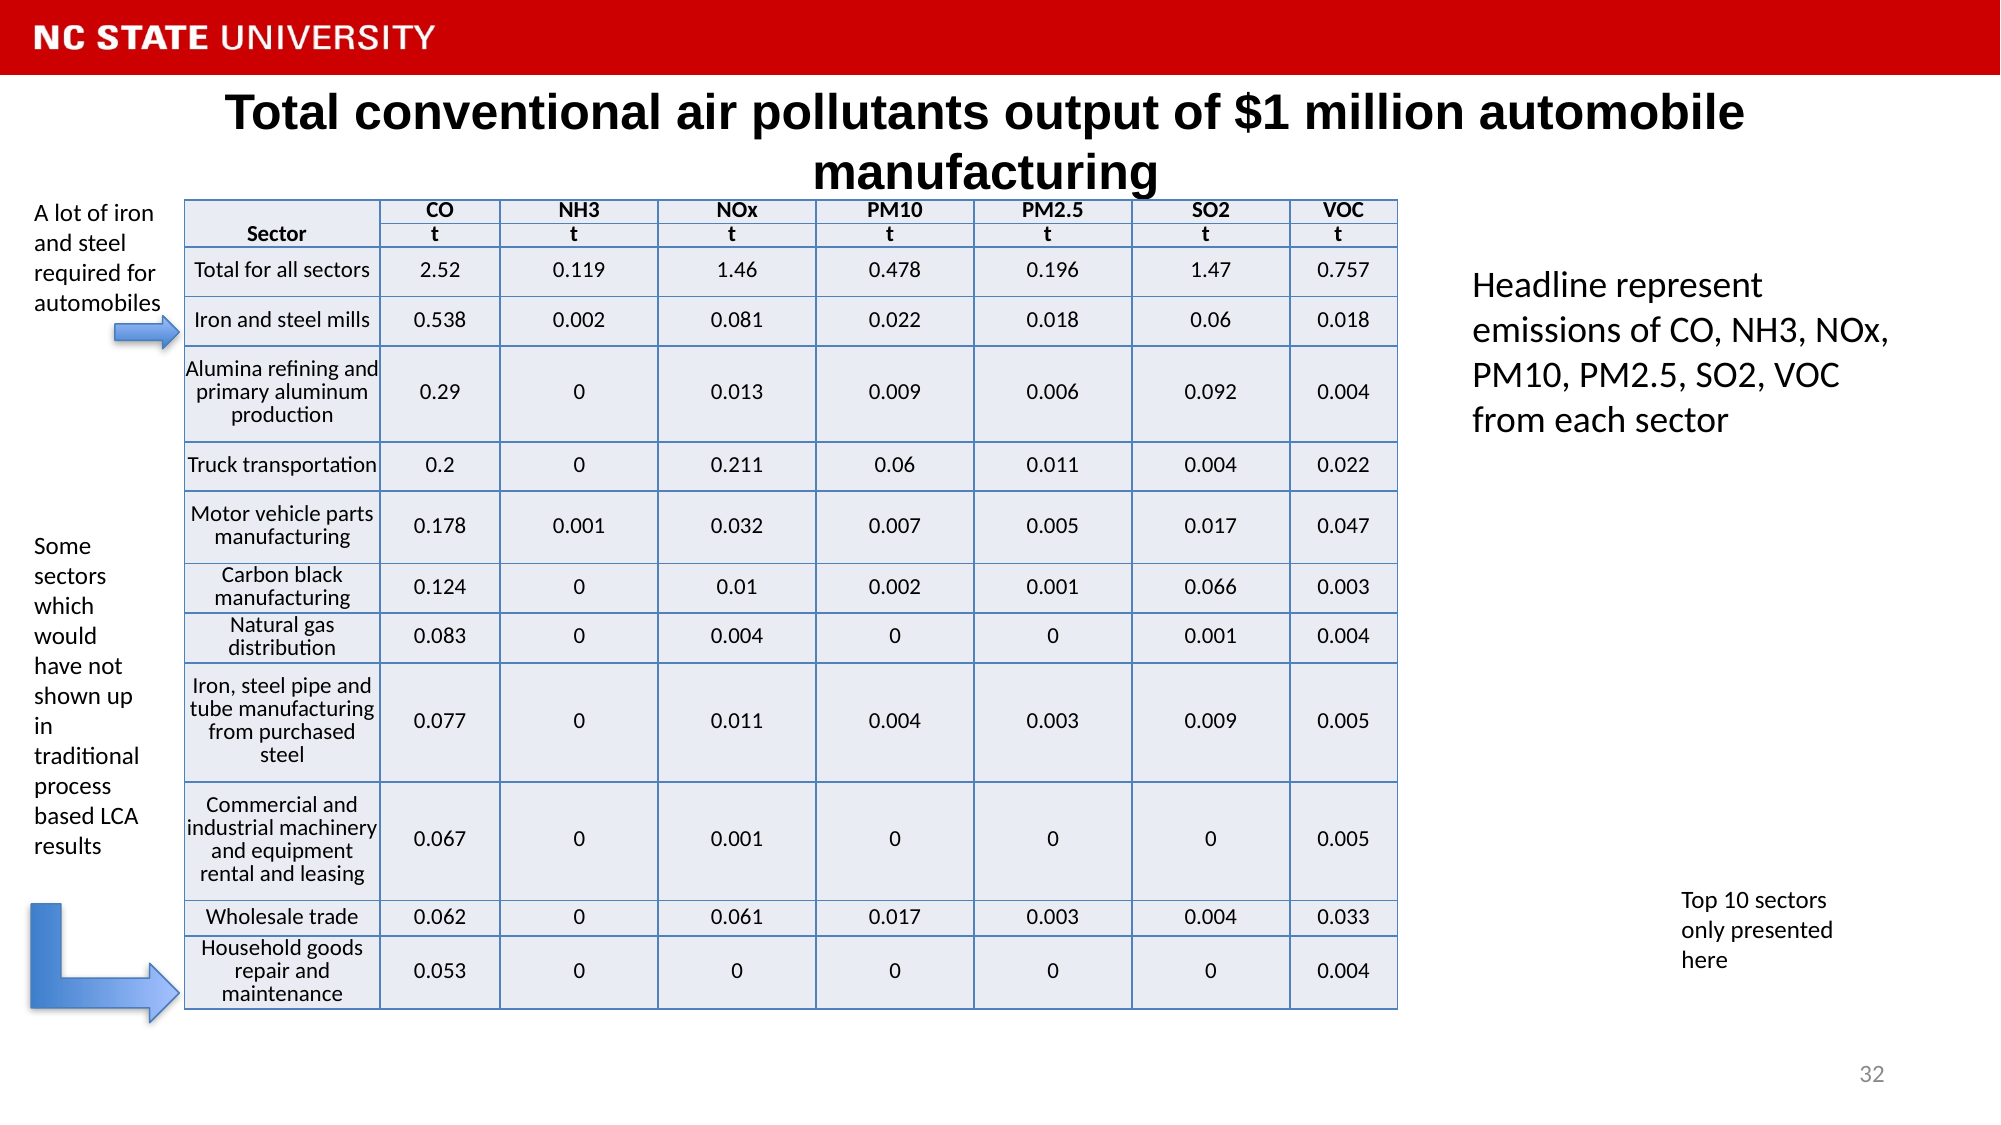

# Total conventional air pollutants output of $1 million automobile manufacturing
A lot of iron and steel required for automobiles
| Sector | CO | NH3 | NOx | PM10 | PM2.5 | SO2 | VOC |
| --- | --- | --- | --- | --- | --- | --- | --- |
|  | t | t | t | t | t | t | t |
| Total for all sectors | 2.52 | 0.119 | 1.46 | 0.478 | 0.196 | 1.47 | 0.757 |
| Iron and steel mills | 0.538 | 0.002 | 0.081 | 0.022 | 0.018 | 0.06 | 0.018 |
| Alumina refining and primary aluminum production | 0.29 | 0 | 0.013 | 0.009 | 0.006 | 0.092 | 0.004 |
| Truck transportation | 0.2 | 0 | 0.211 | 0.06 | 0.011 | 0.004 | 0.022 |
| Motor vehicle parts manufacturing | 0.178 | 0.001 | 0.032 | 0.007 | 0.005 | 0.017 | 0.047 |
| Carbon black manufacturing | 0.124 | 0 | 0.01 | 0.002 | 0.001 | 0.066 | 0.003 |
| Natural gas distribution | 0.083 | 0 | 0.004 | 0 | 0 | 0.001 | 0.004 |
| Iron, steel pipe and tube manufacturing from purchased steel | 0.077 | 0 | 0.011 | 0.004 | 0.003 | 0.009 | 0.005 |
| Commercial and industrial machinery and equipment rental and leasing | 0.067 | 0 | 0.001 | 0 | 0 | 0 | 0.005 |
| Wholesale trade | 0.062 | 0 | 0.061 | 0.017 | 0.003 | 0.004 | 0.033 |
| Household goods repair and maintenance | 0.053 | 0 | 0 | 0 | 0 | 0 | 0.004 |
Headline represent emissions of CO, NH3, NOx, PM10, PM2.5, SO2, VOC from each sector

Some sectors which would have not shown up in traditional process based LCA results
Top 10 sectors only presented here

32